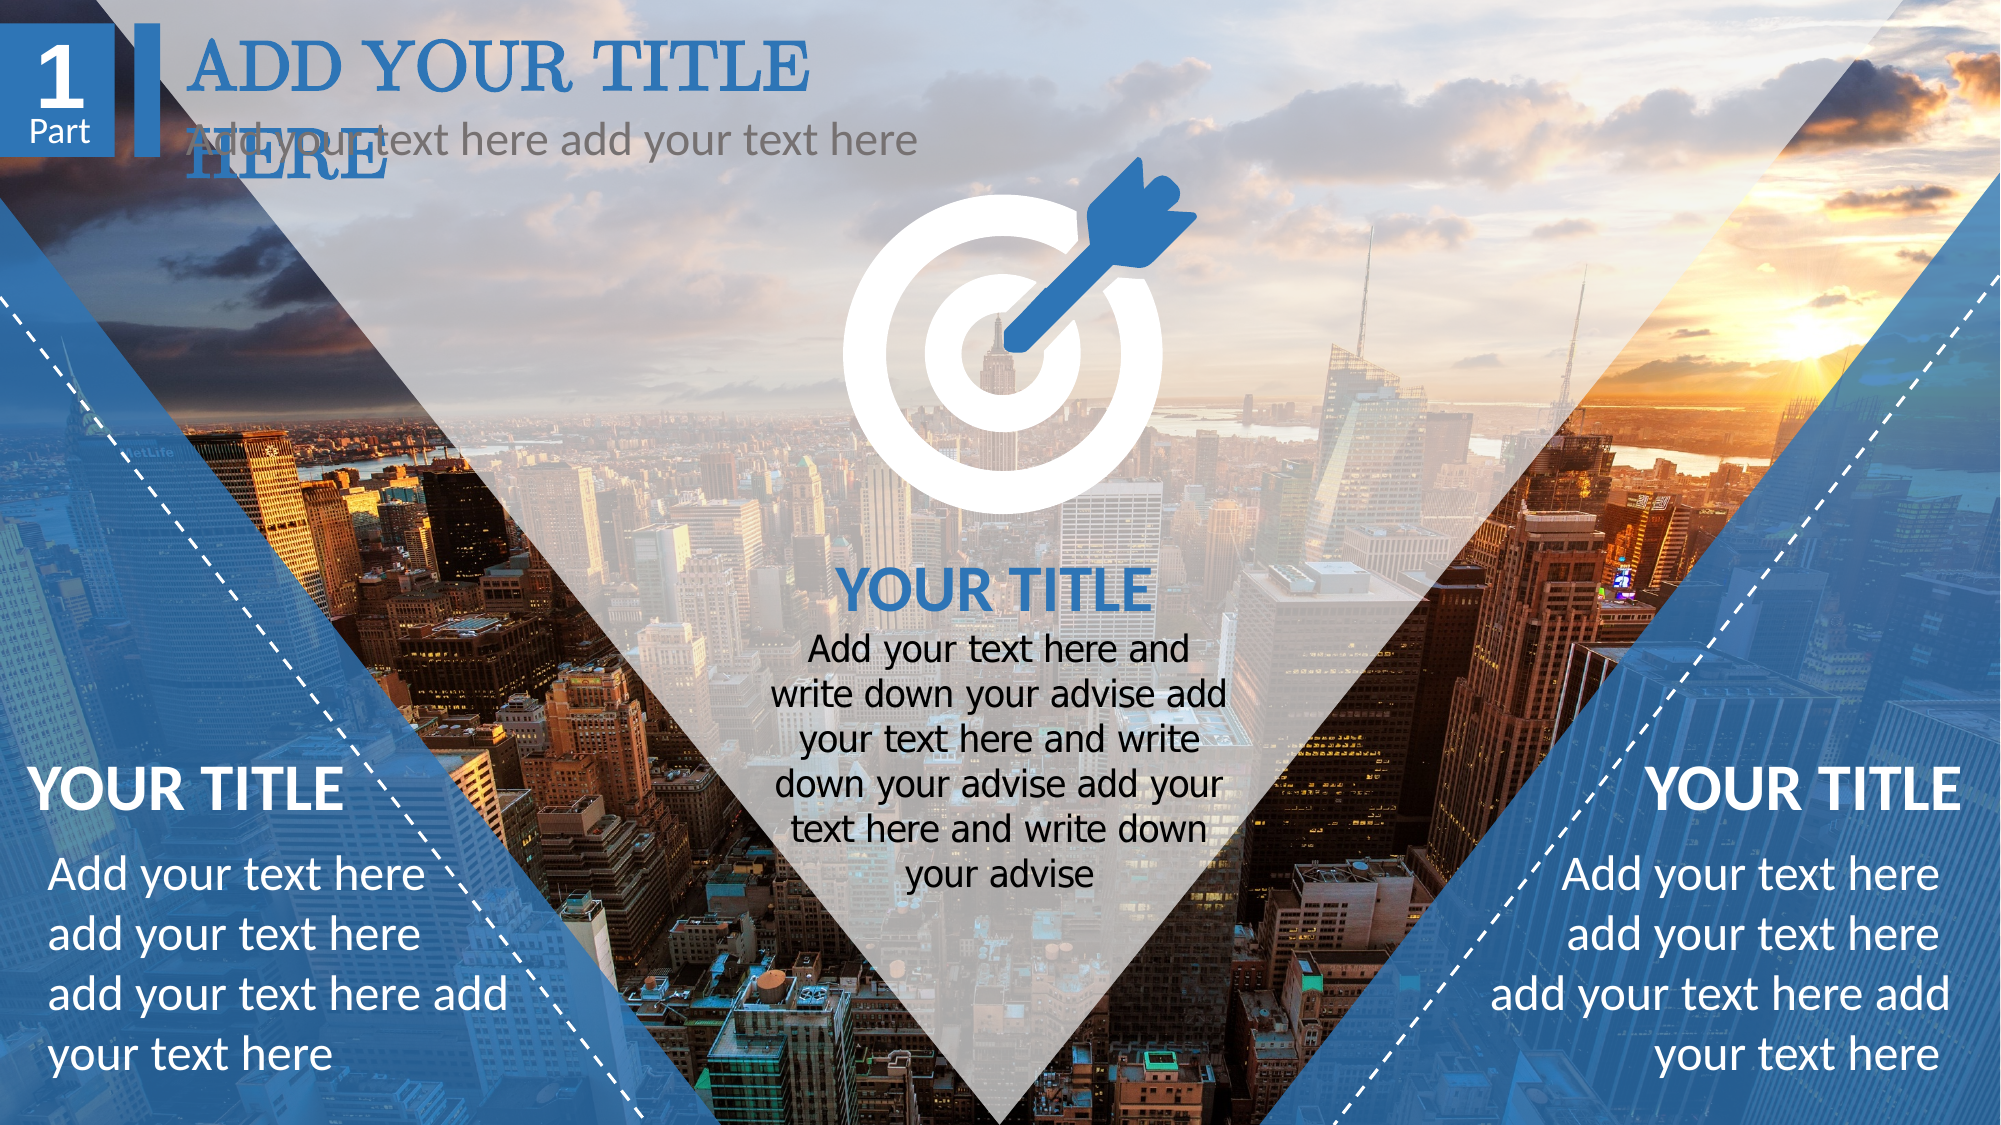

ADD YOUR TITLE HERE
1
Part

Add your text here add your text here

YOUR TITLE
Add your text here and write down your advise add your text here and write down your advise add your text here and write down your advise

YOUR TITLE
YOUR TITLE
Add your text here
add your text here
add your text here add
your text here
Add your text here
add your text here
add your text here add
your text here